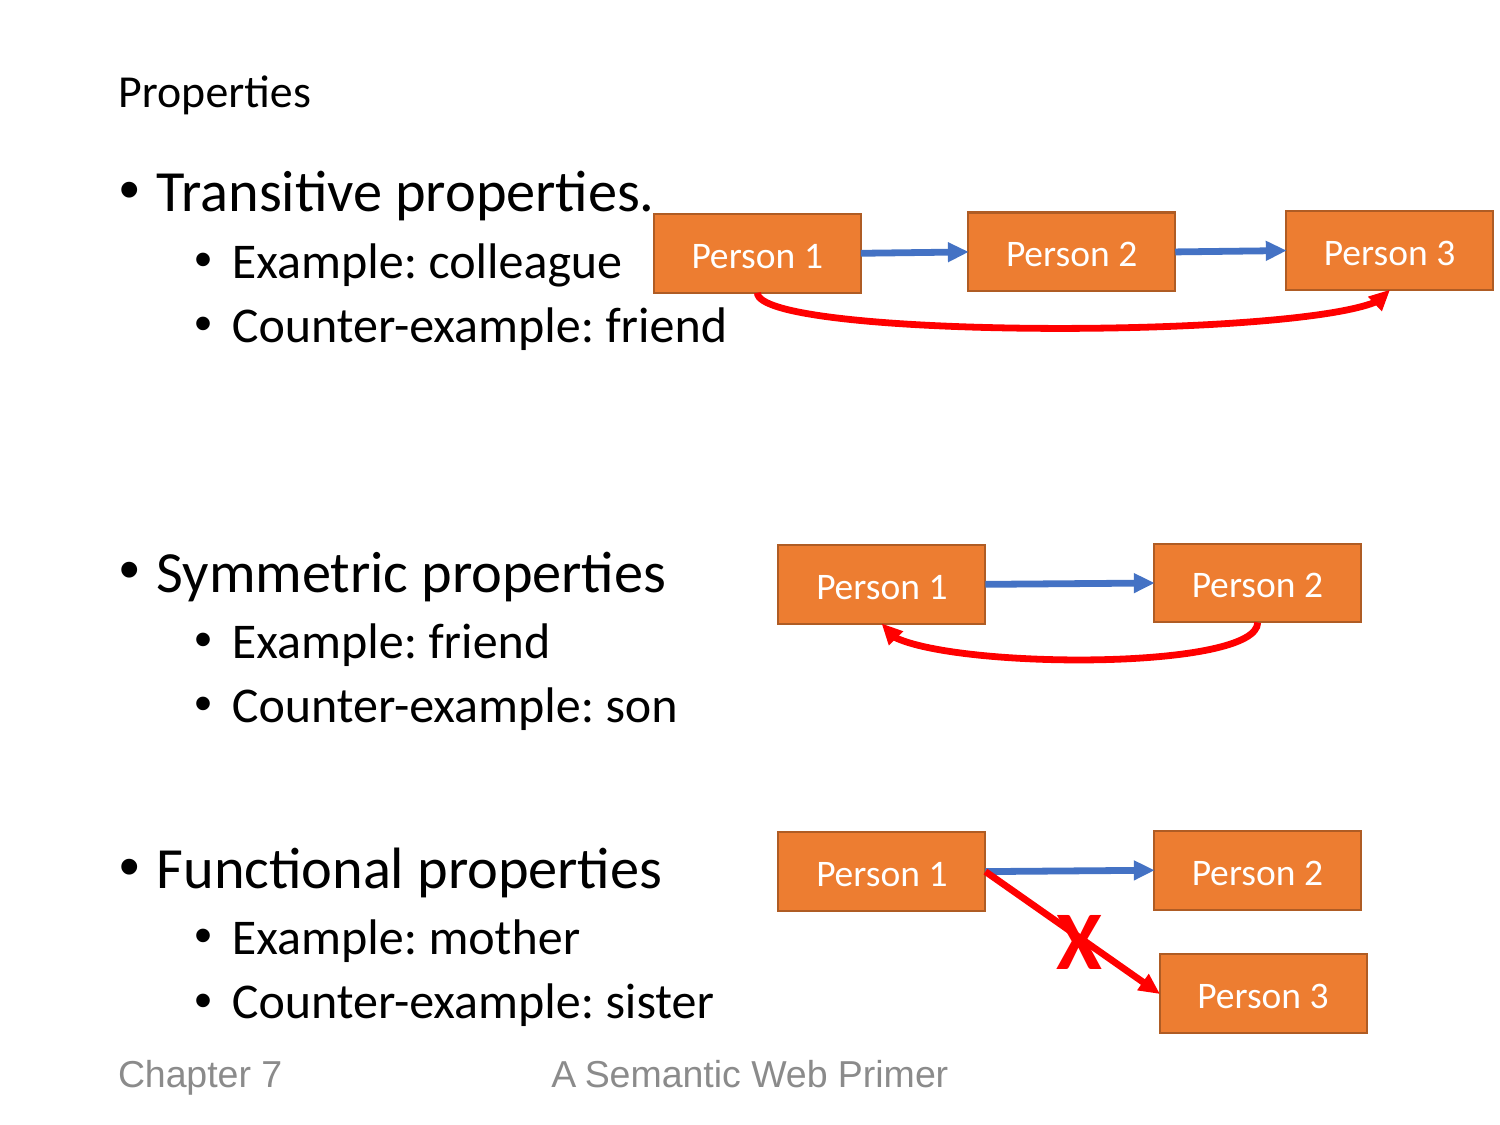

# Properties
Transitive properties.
Example: colleague
Counter-example: friend

Symmetric properties
Example: friend
Counter-example: son

Functional properties
Example: mother
Counter-example: sister
Person 3
Person 2
Person 1
Person 2
Person 1
Person 2
Person 1
X
Person 3
Chapter 7
A Semantic Web Primer
53